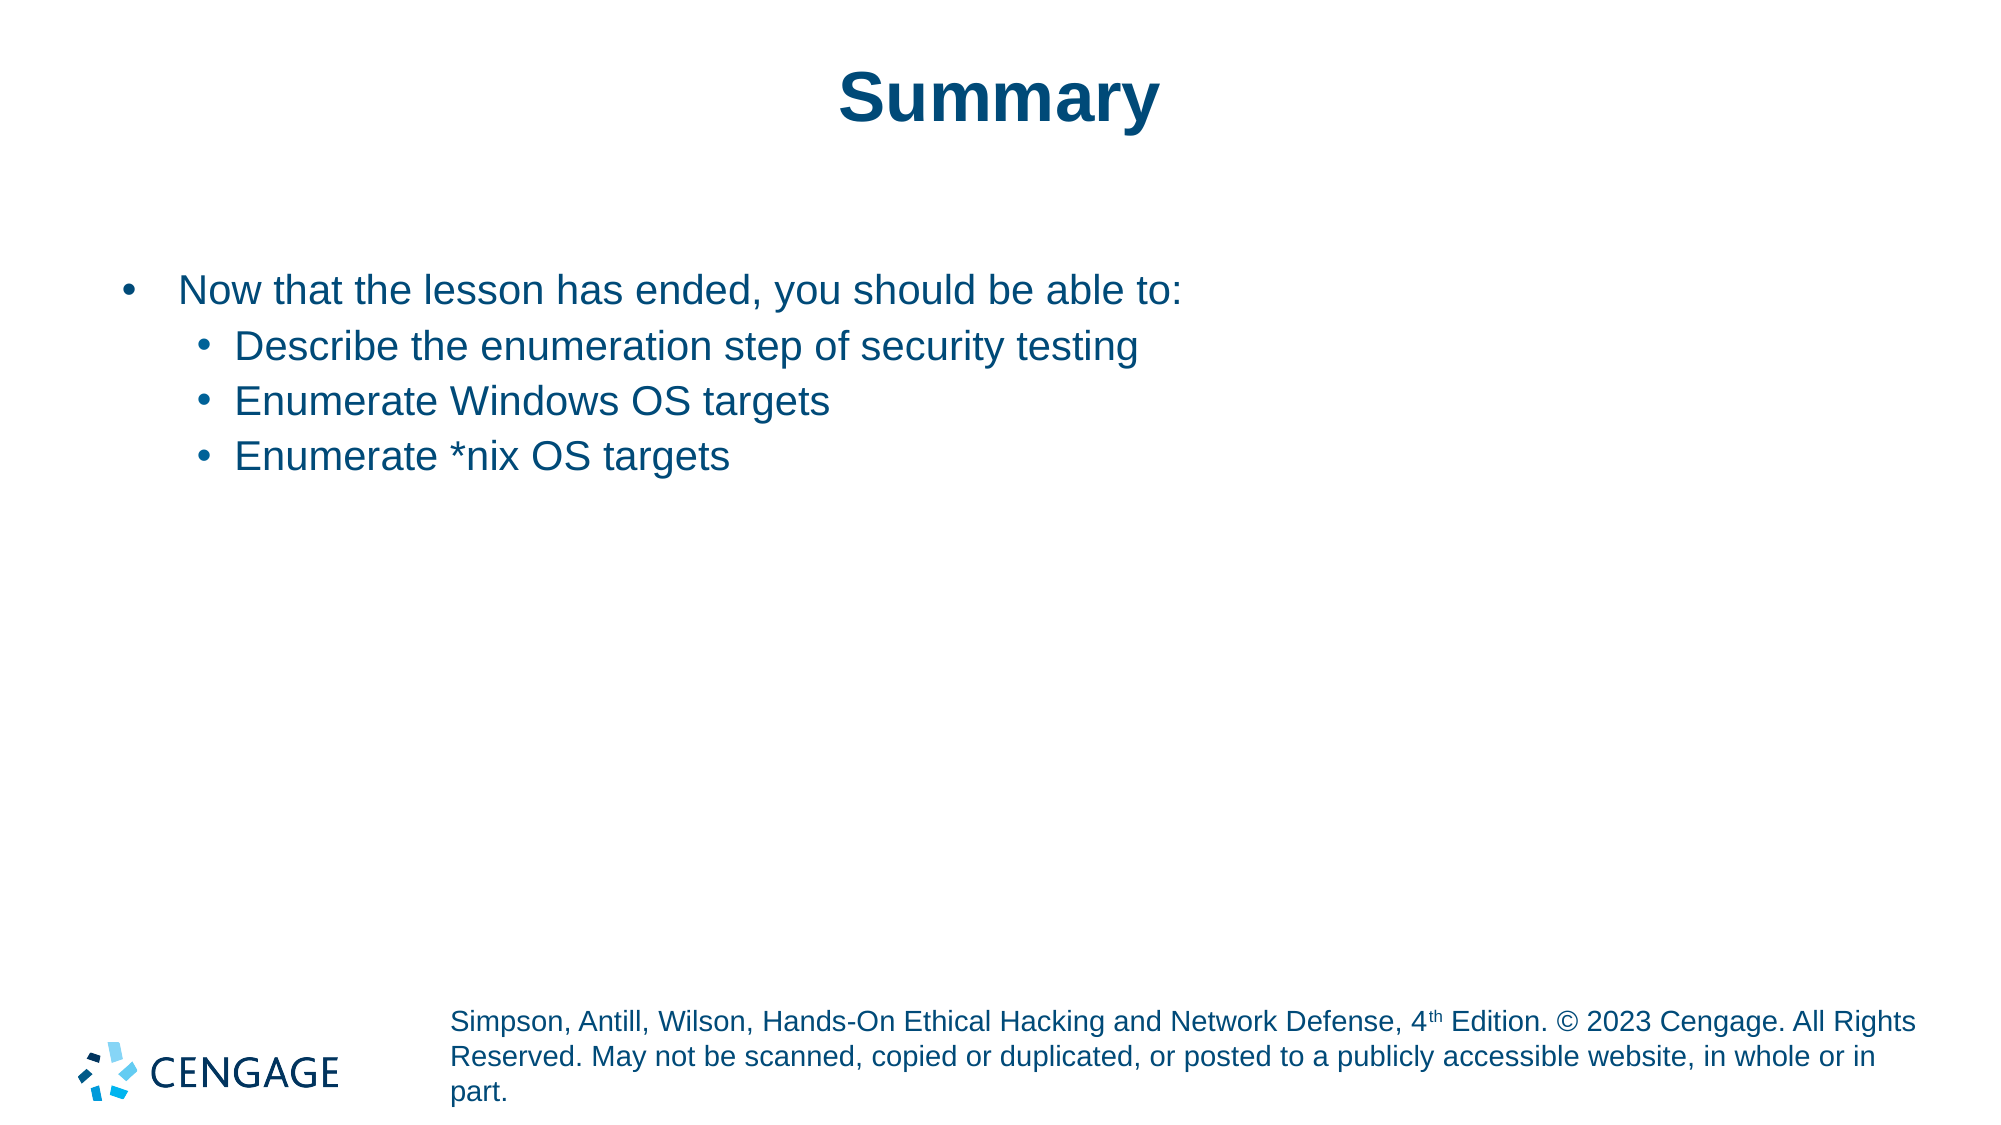

# Summary
Now that the lesson has ended, you should be able to:
Describe the enumeration step of security testing
Enumerate Windows OS targets
Enumerate *nix OS targets